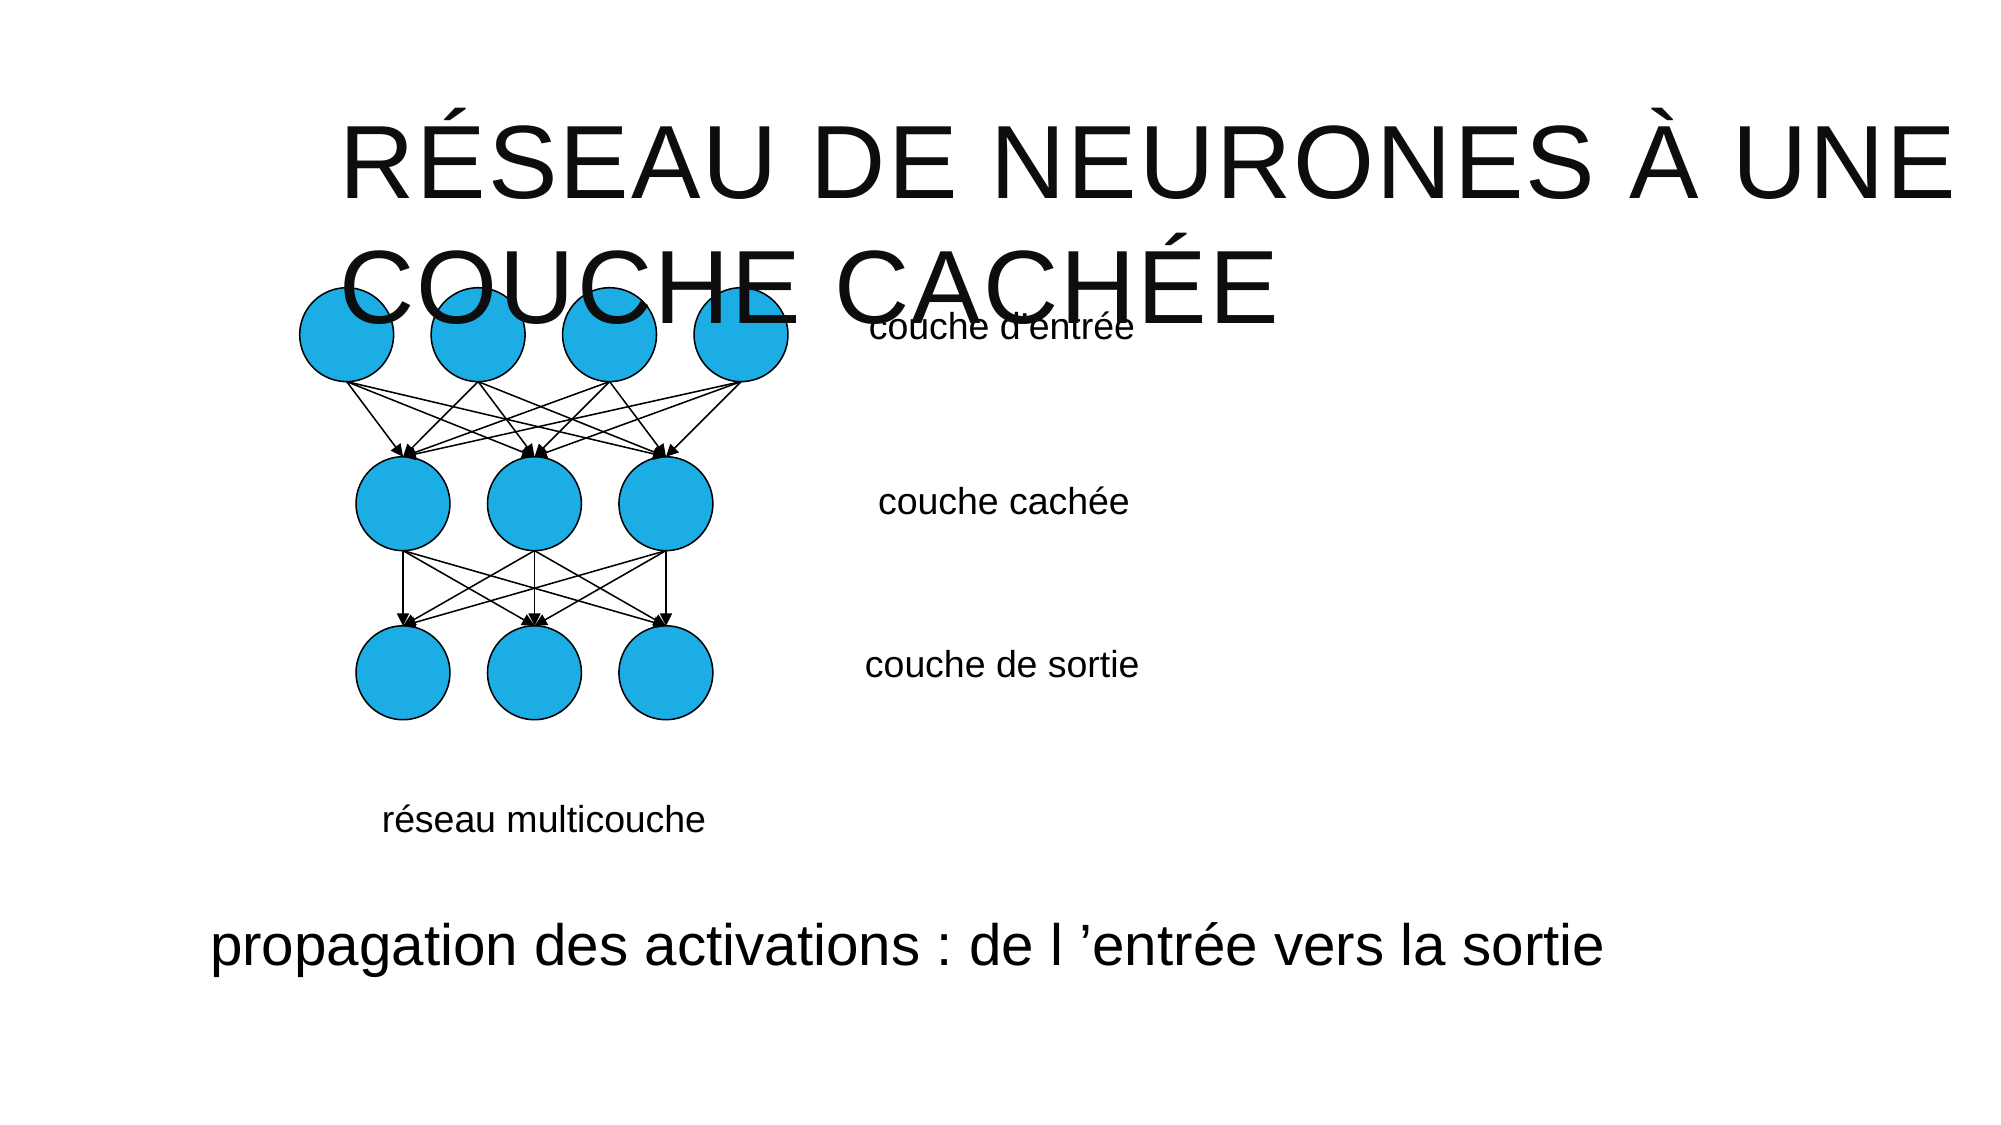

Réseau de neurones à une couche cachée

couche d’entrée
couche cachée
couche de sortie
réseau multicouche
propagation des activations : de l ’entrée vers la sortie